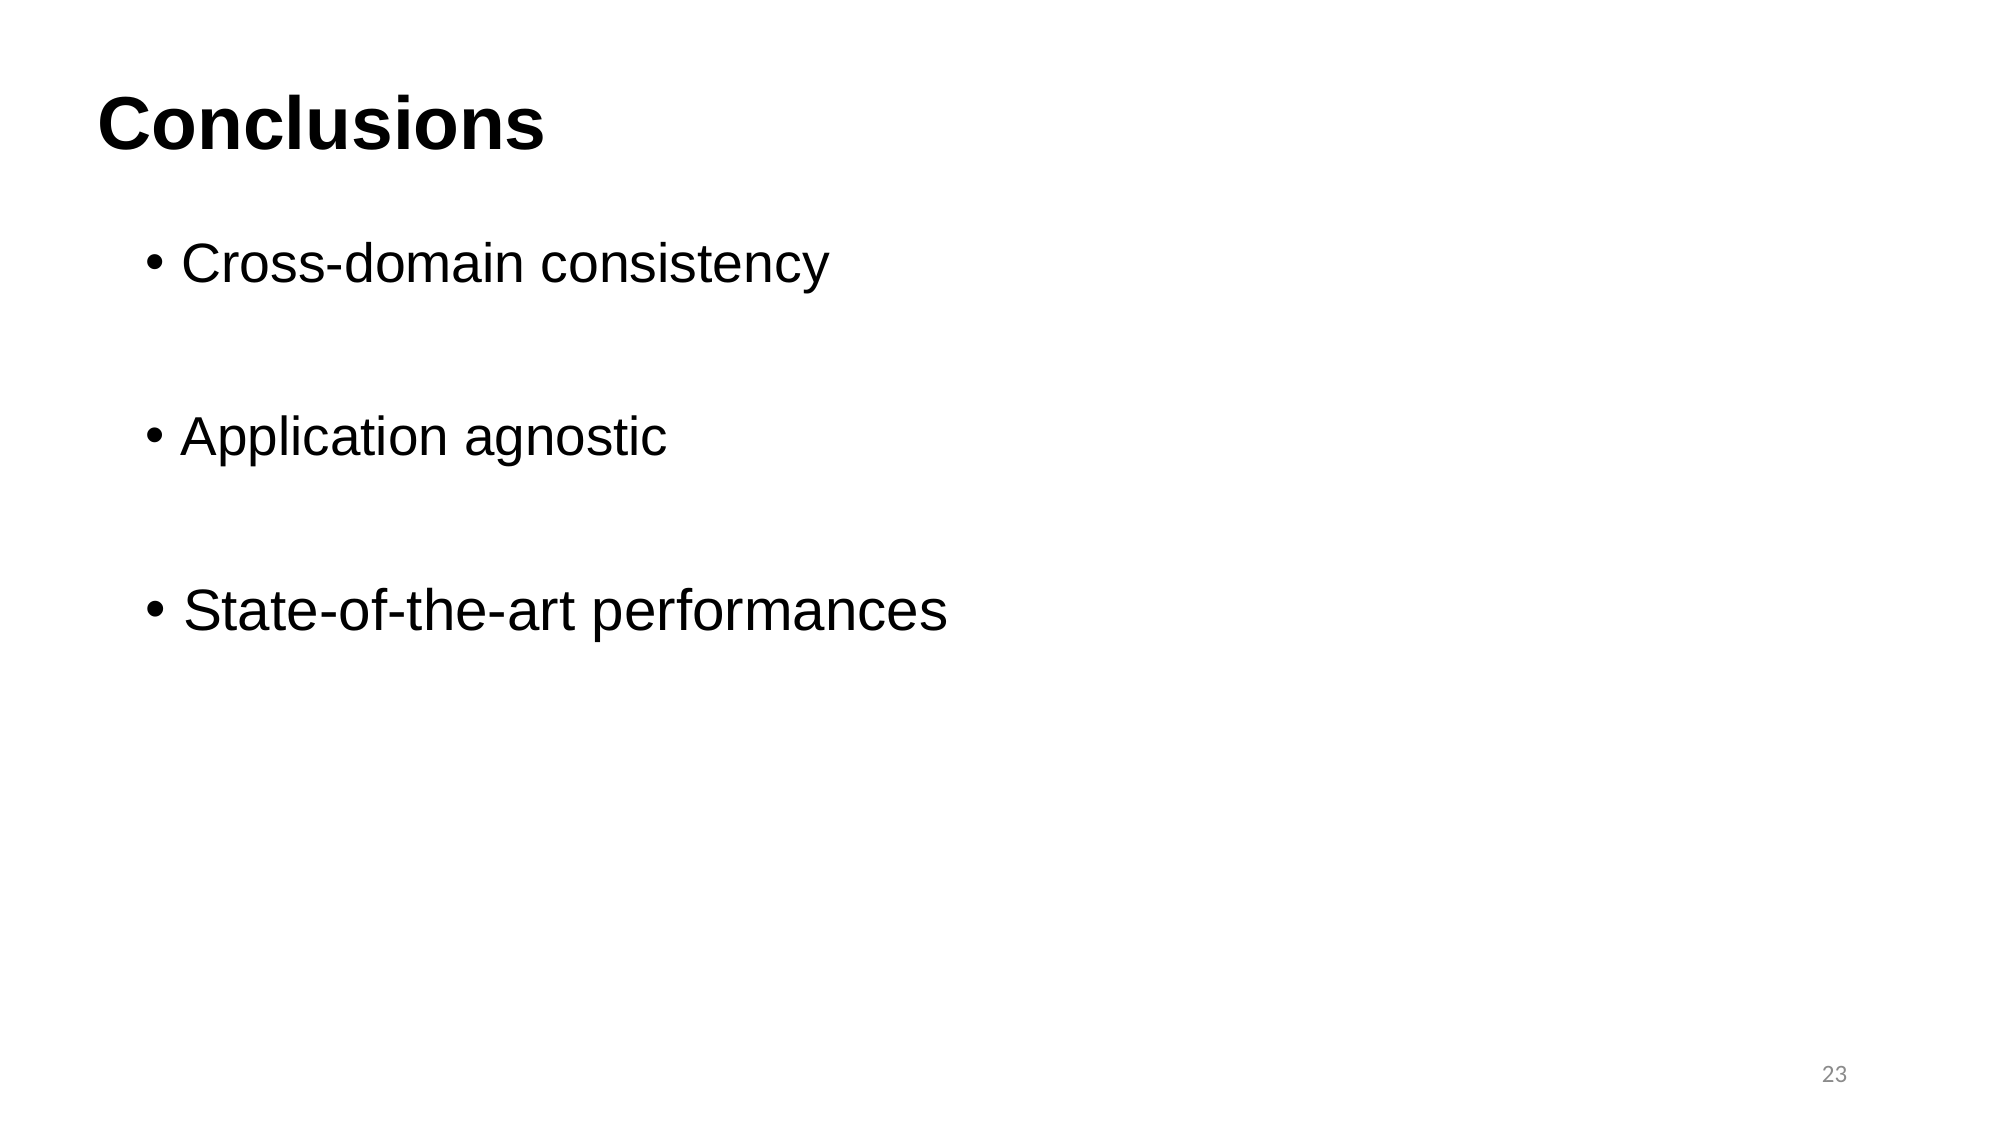

Conclusions
Cross-domain consistency
Application agnostic
State-of-the-art performances
23